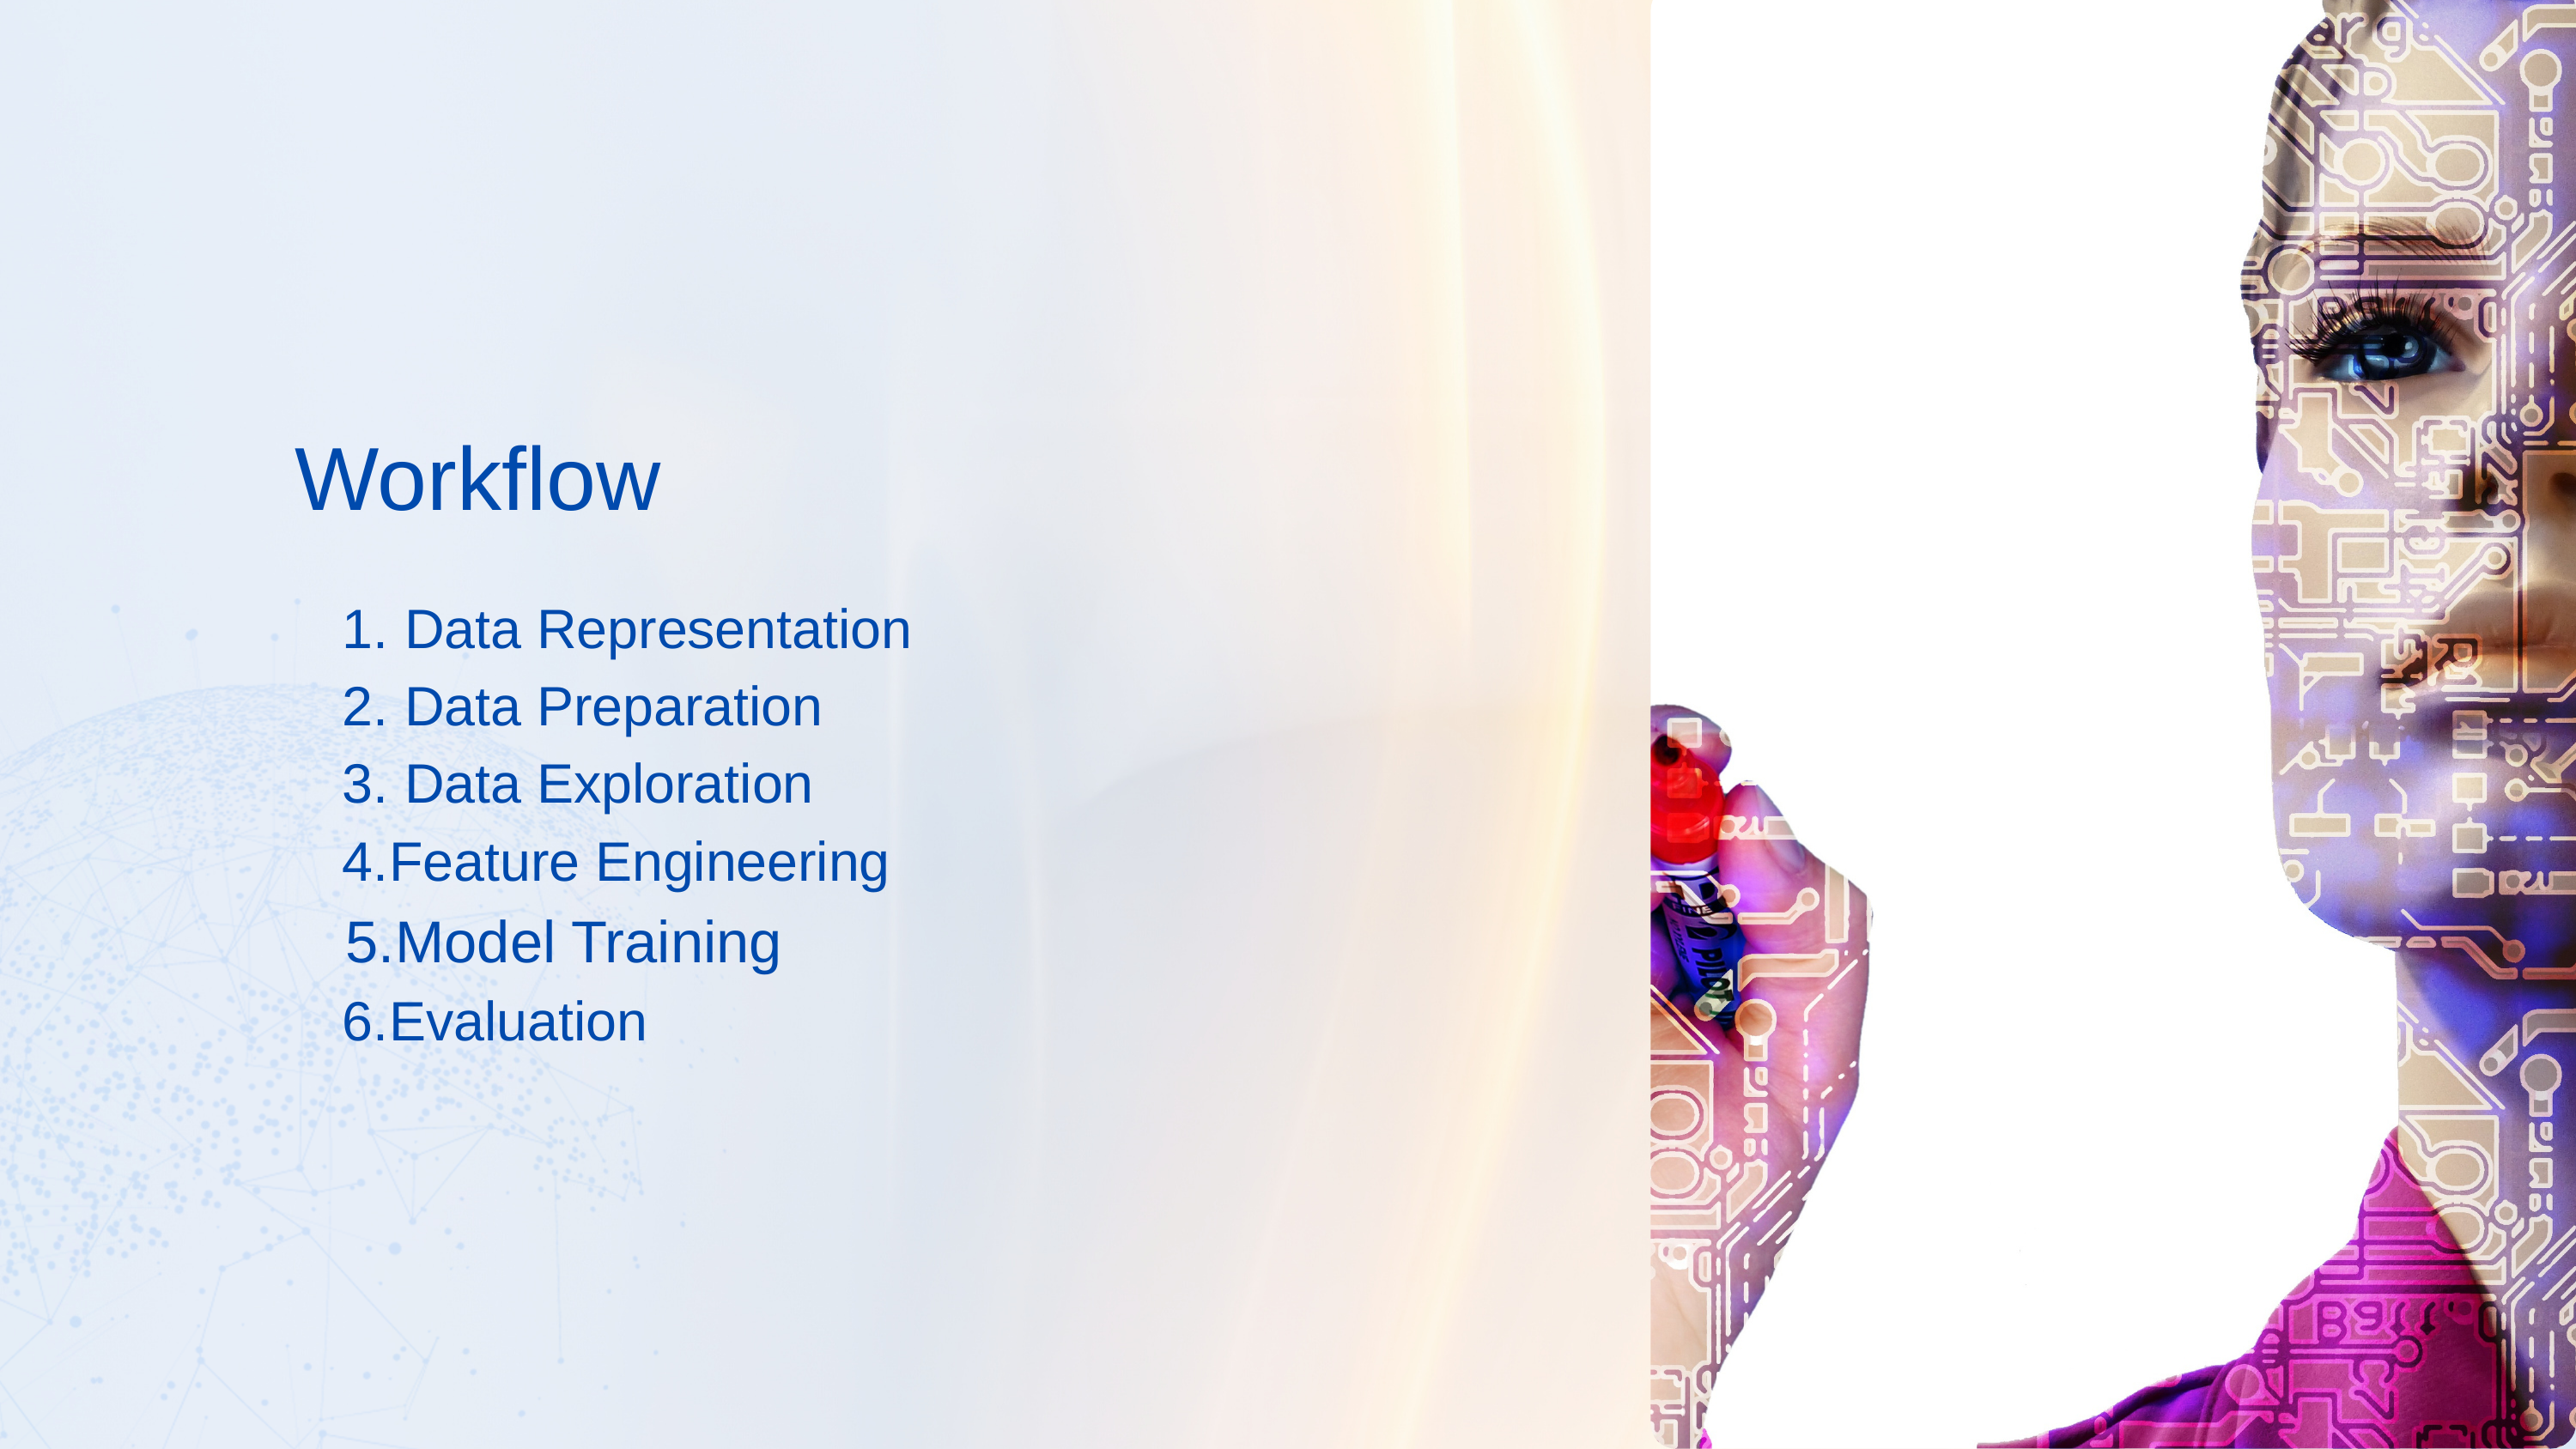

Workflow
 Data Representation
 Data Preparation
 Data Exploration
Feature Engineering
Model Training
Evaluation